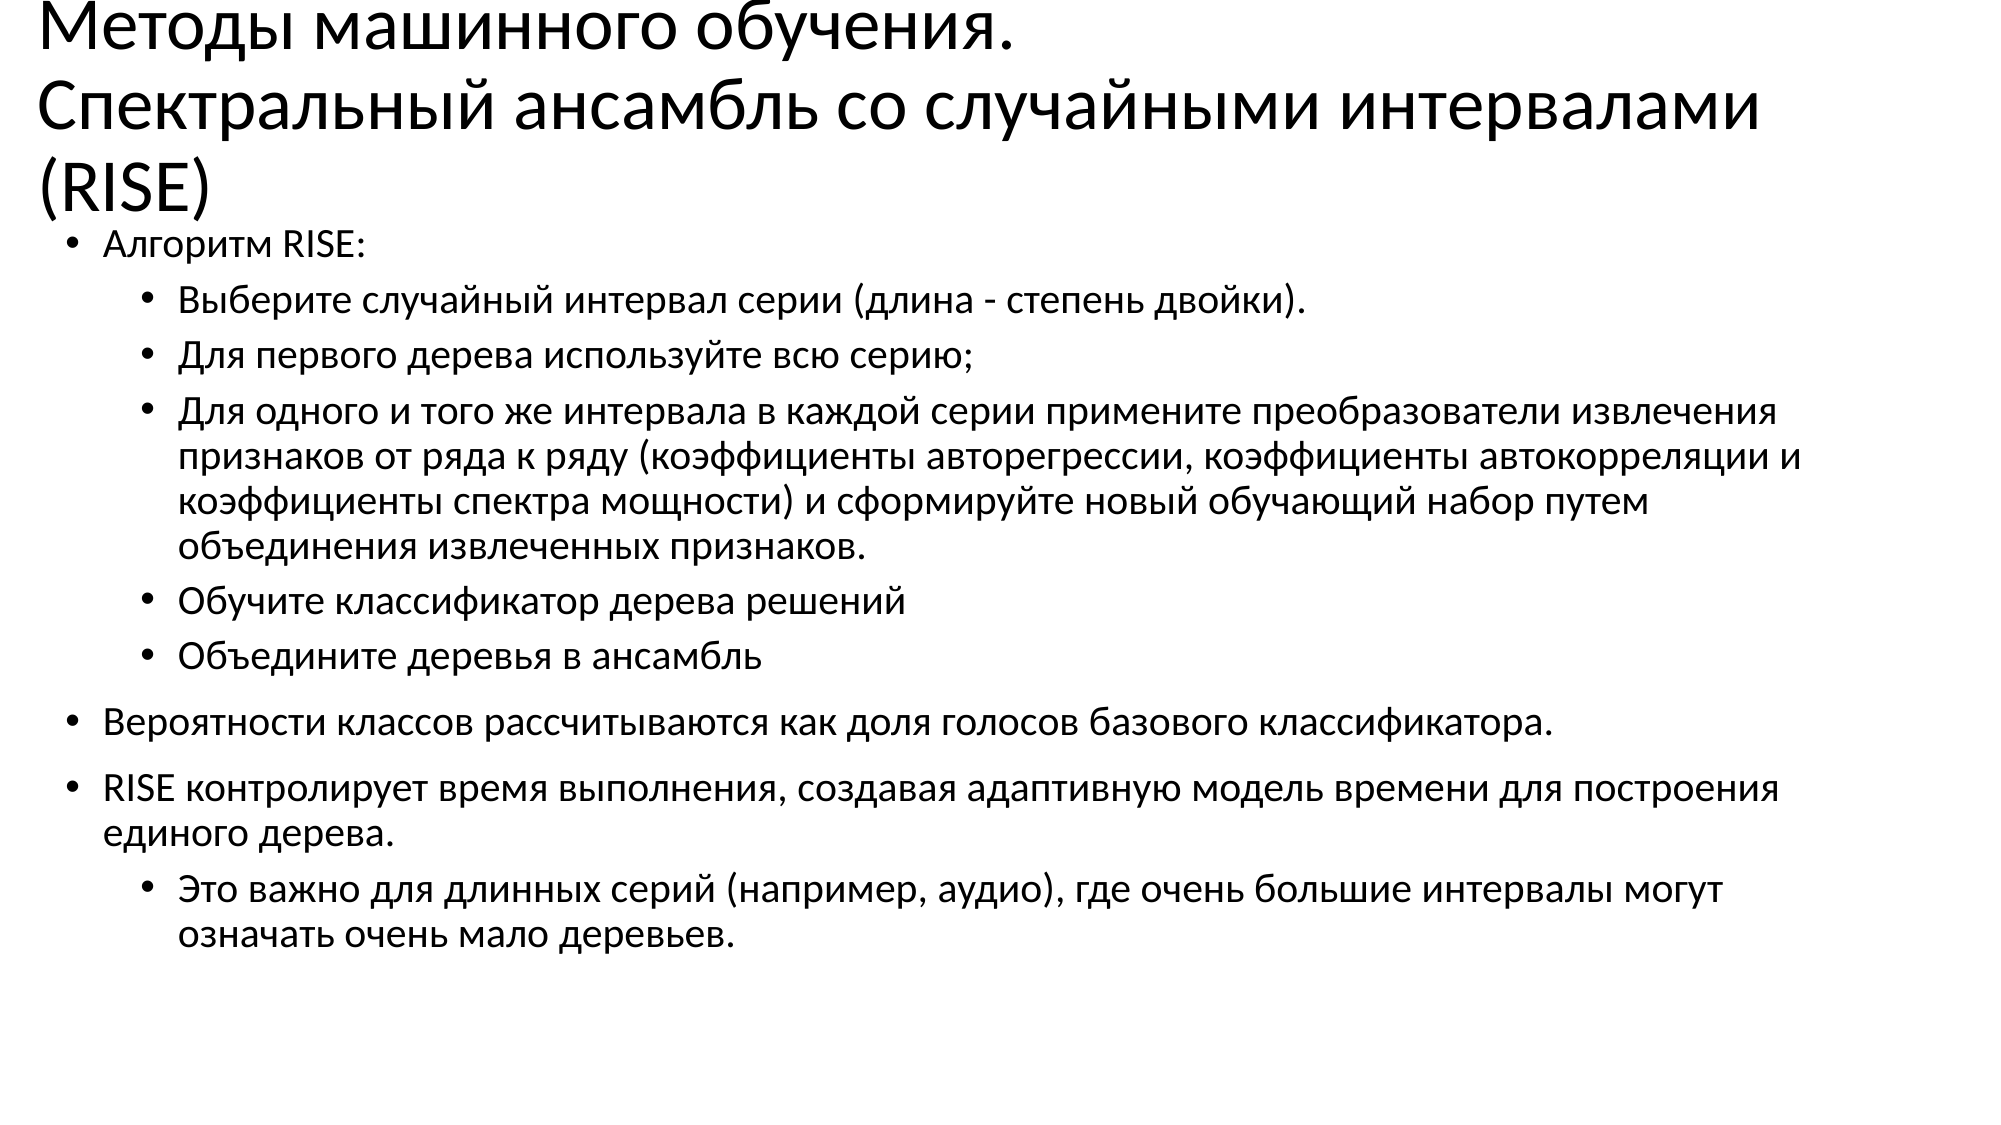

# Методы машинного обучения. Спектральный ансамбль со случайными интервалами (RISE)
Алгоритм RISE:
Выберите случайный интервал серии (длина - степень двойки).
Для первого дерева используйте всю серию;
Для одного и того же интервала в каждой серии примените преобразователи извлечения признаков от ряда к ряду (коэффициенты авторегрессии, коэффициенты автокорреляции и коэффициенты спектра мощности) и сформируйте новый обучающий набор путем объединения извлеченных признаков.
Обучите классификатор дерева решений
Объедините деревья в ансамбль
Вероятности классов рассчитываются как доля голосов базового классификатора.
RISE контролирует время выполнения, создавая адаптивную модель времени для построения единого дерева.
Это важно для длинных серий (например, аудио), где очень большие интервалы могут означать очень мало деревьев.